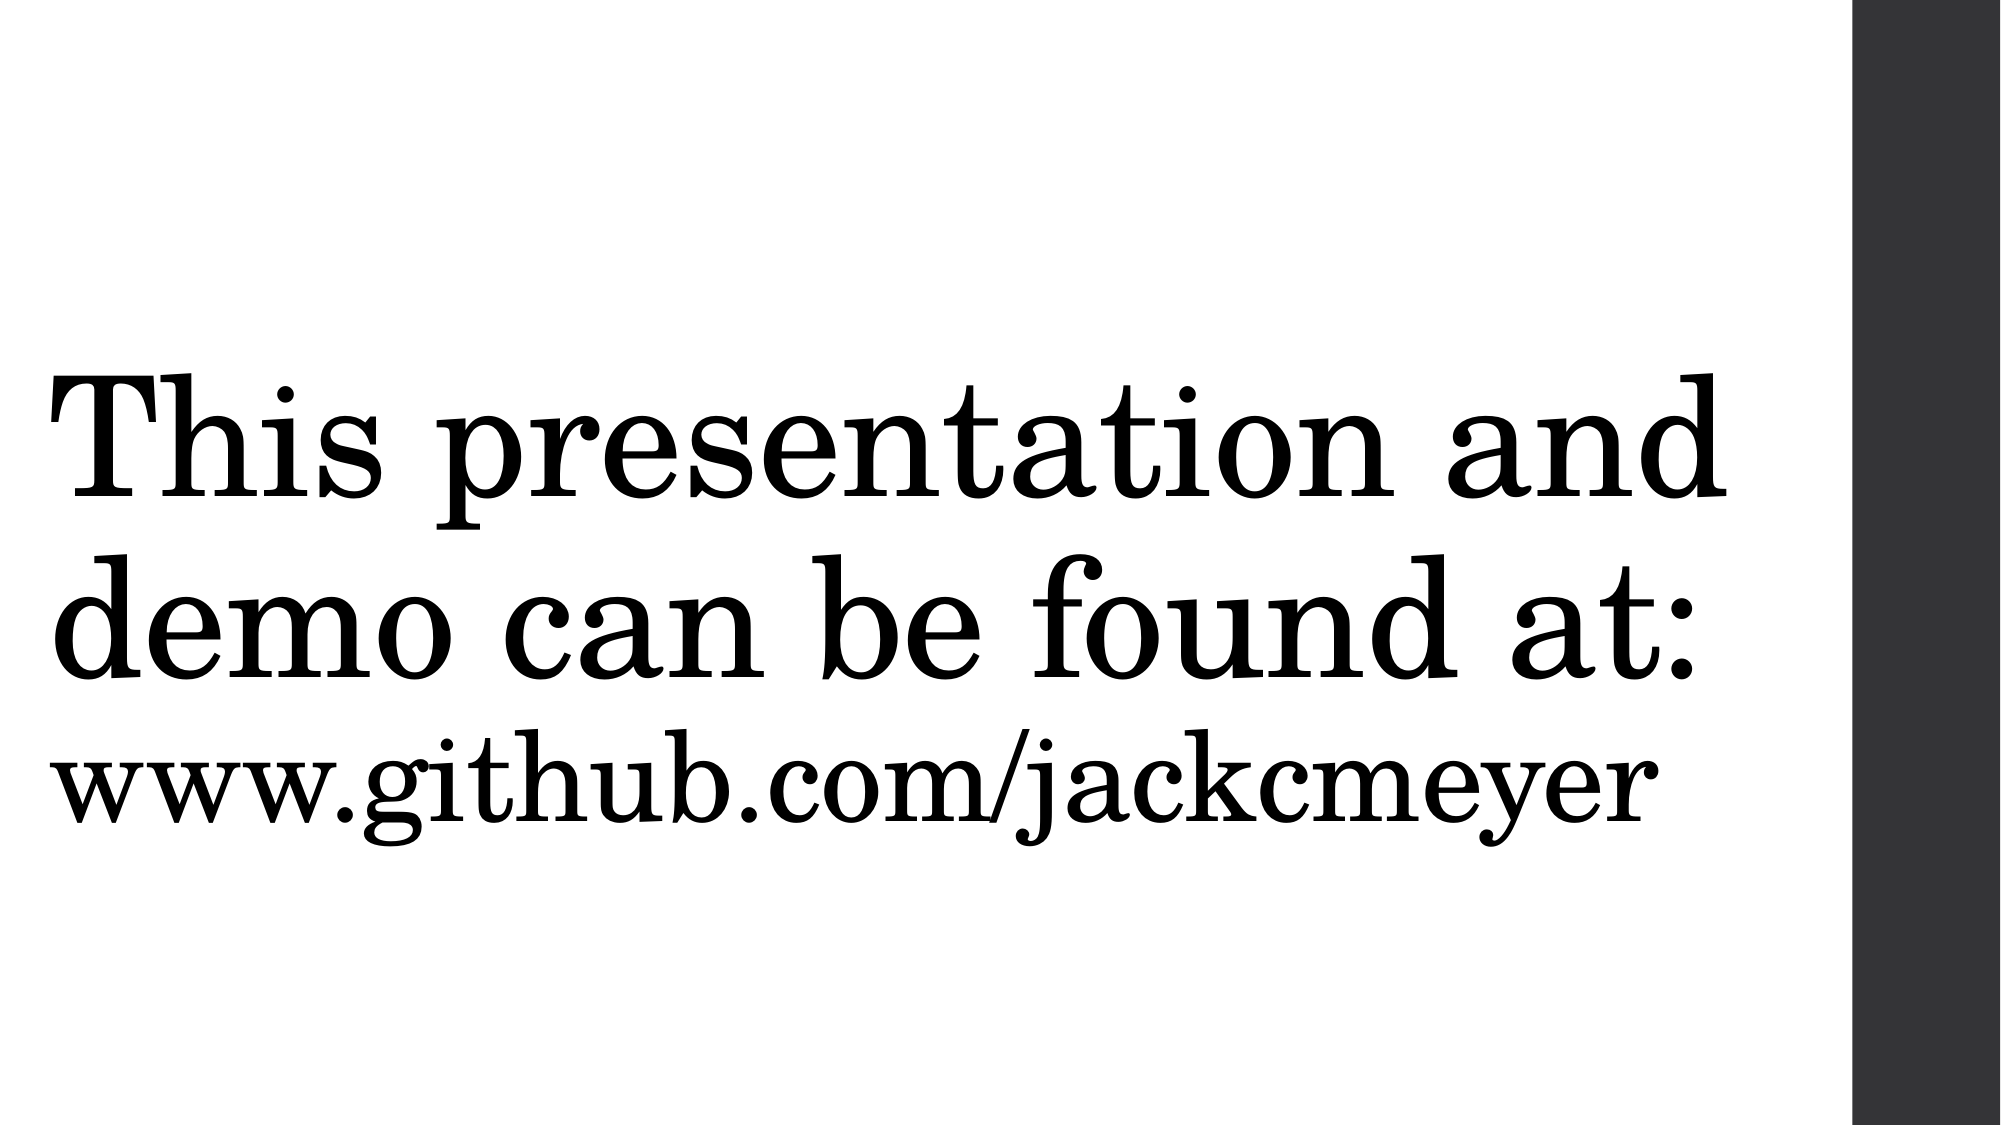

# This presentation and demo can be found at: www.github.com/jackcmeyer